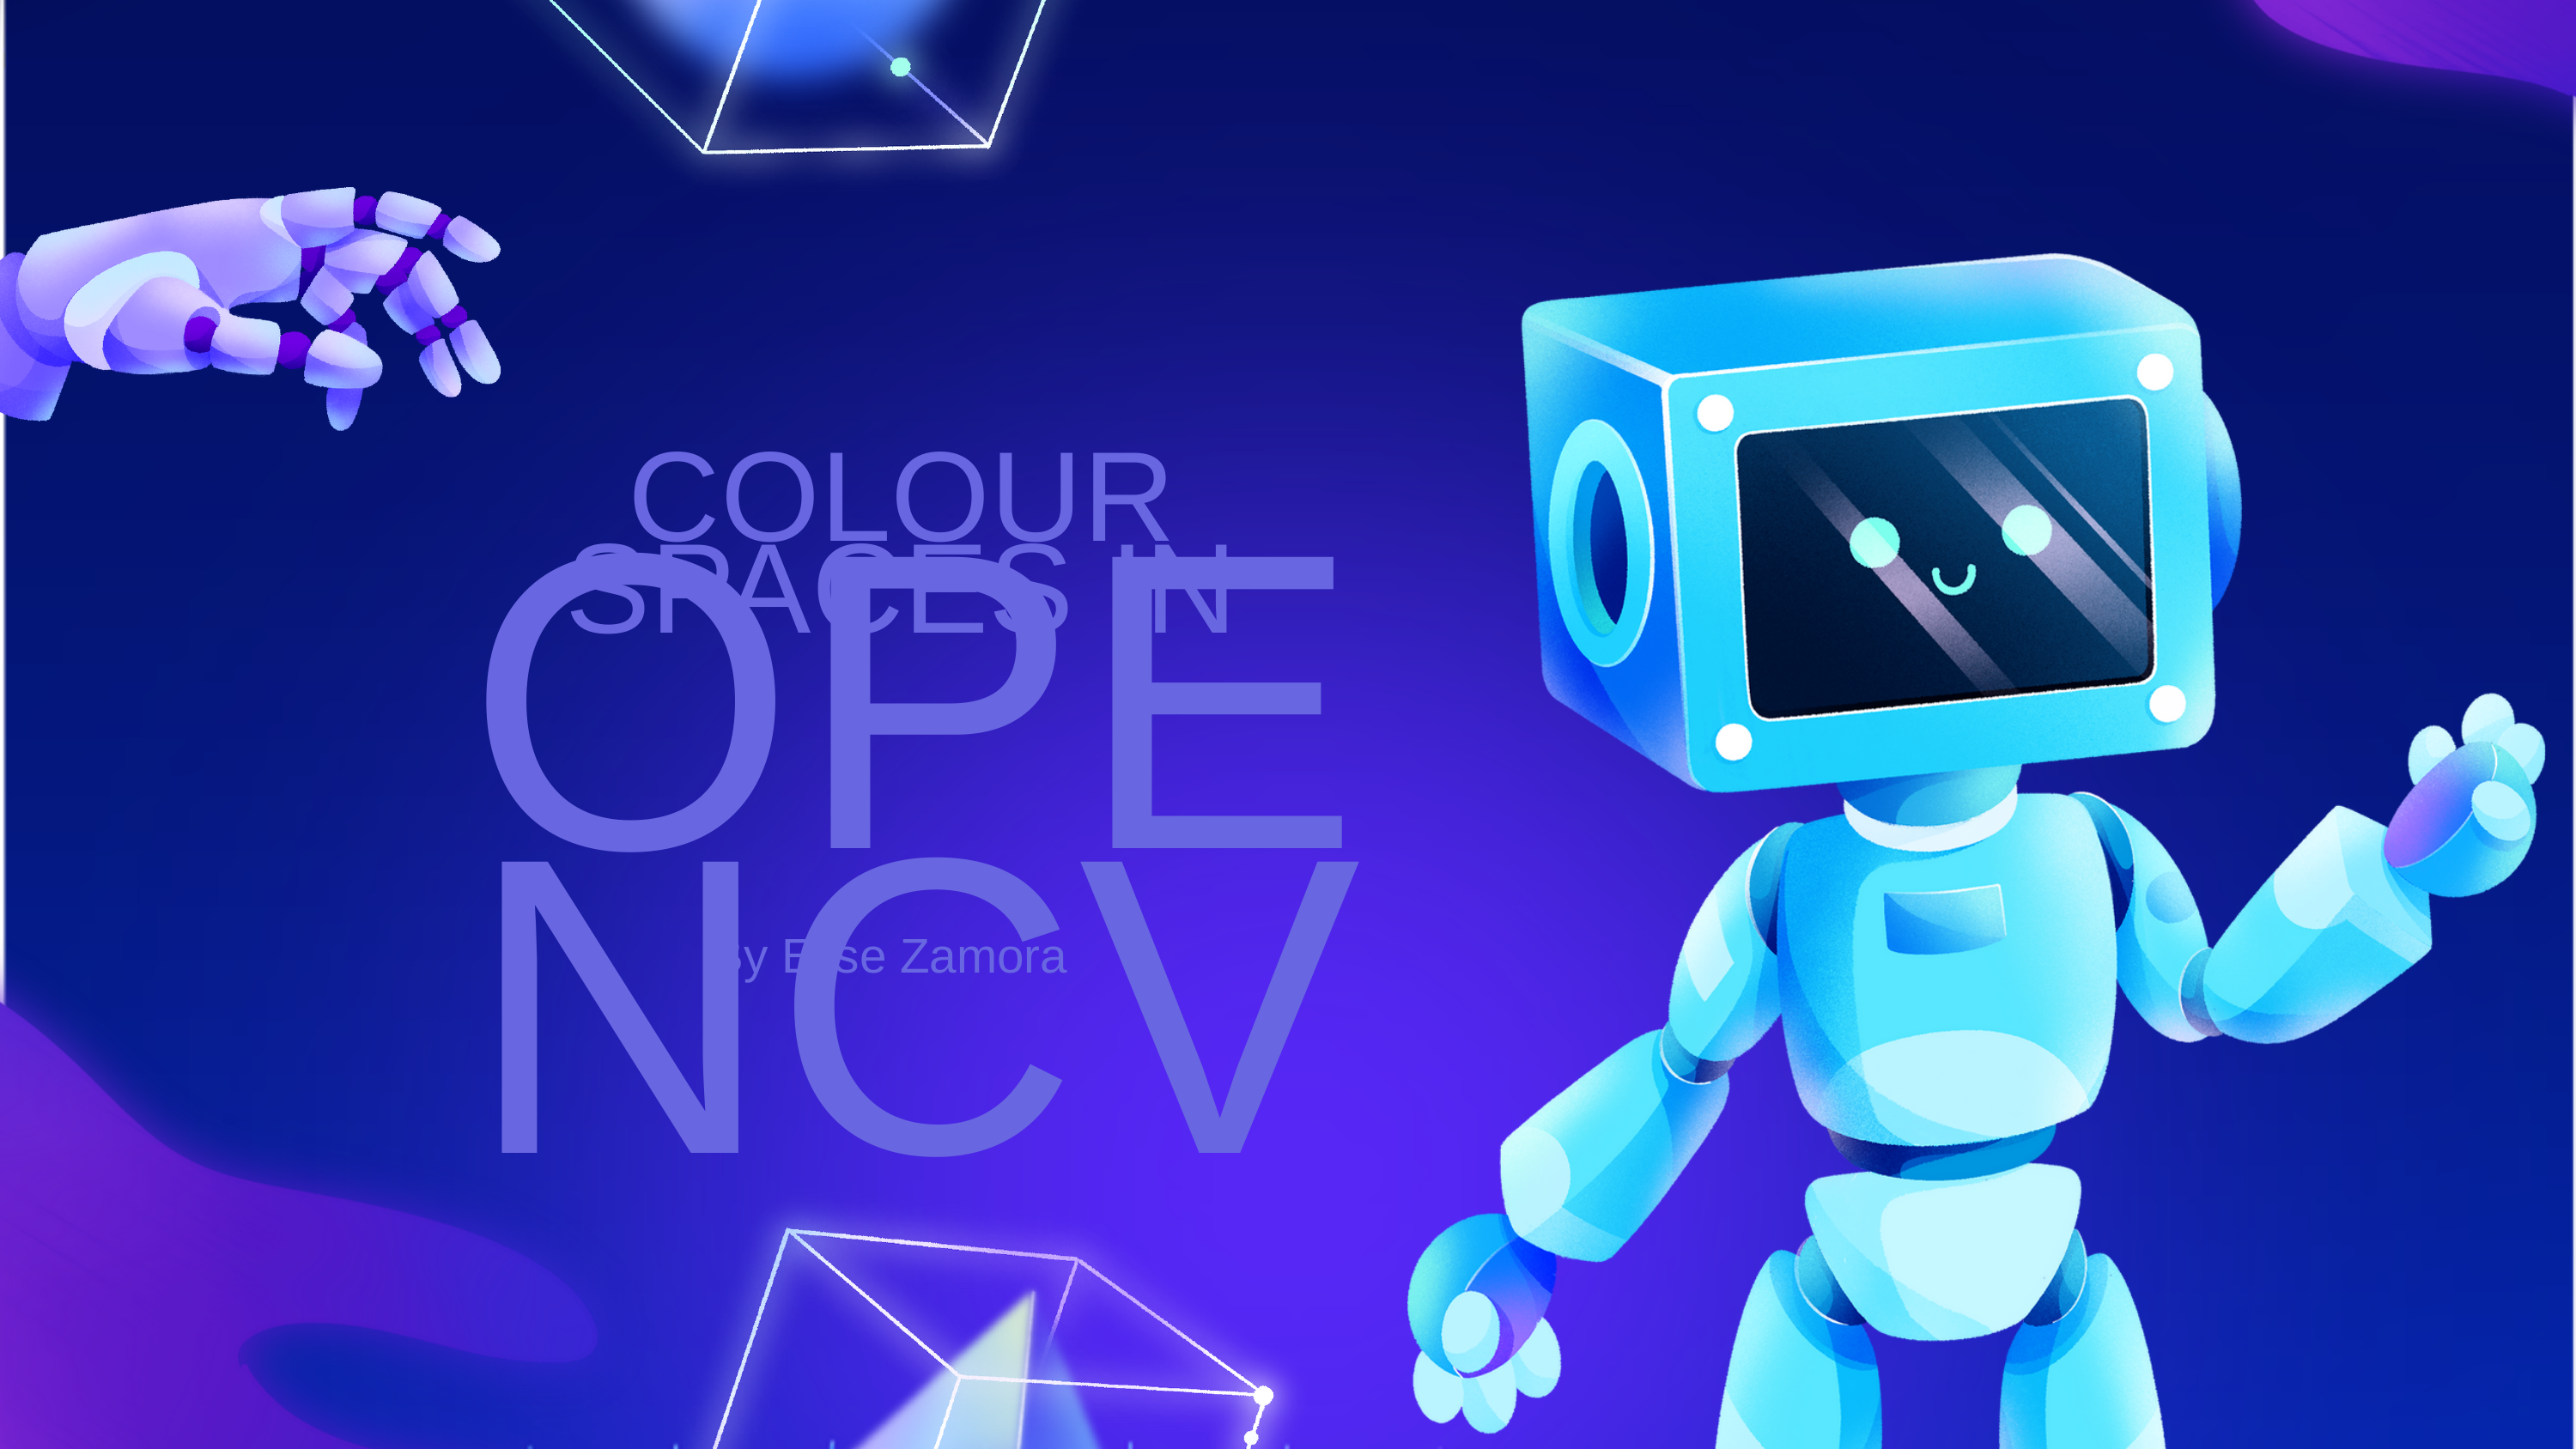

COLOUR SPACES IN
OPENCV

By Elise Zamora